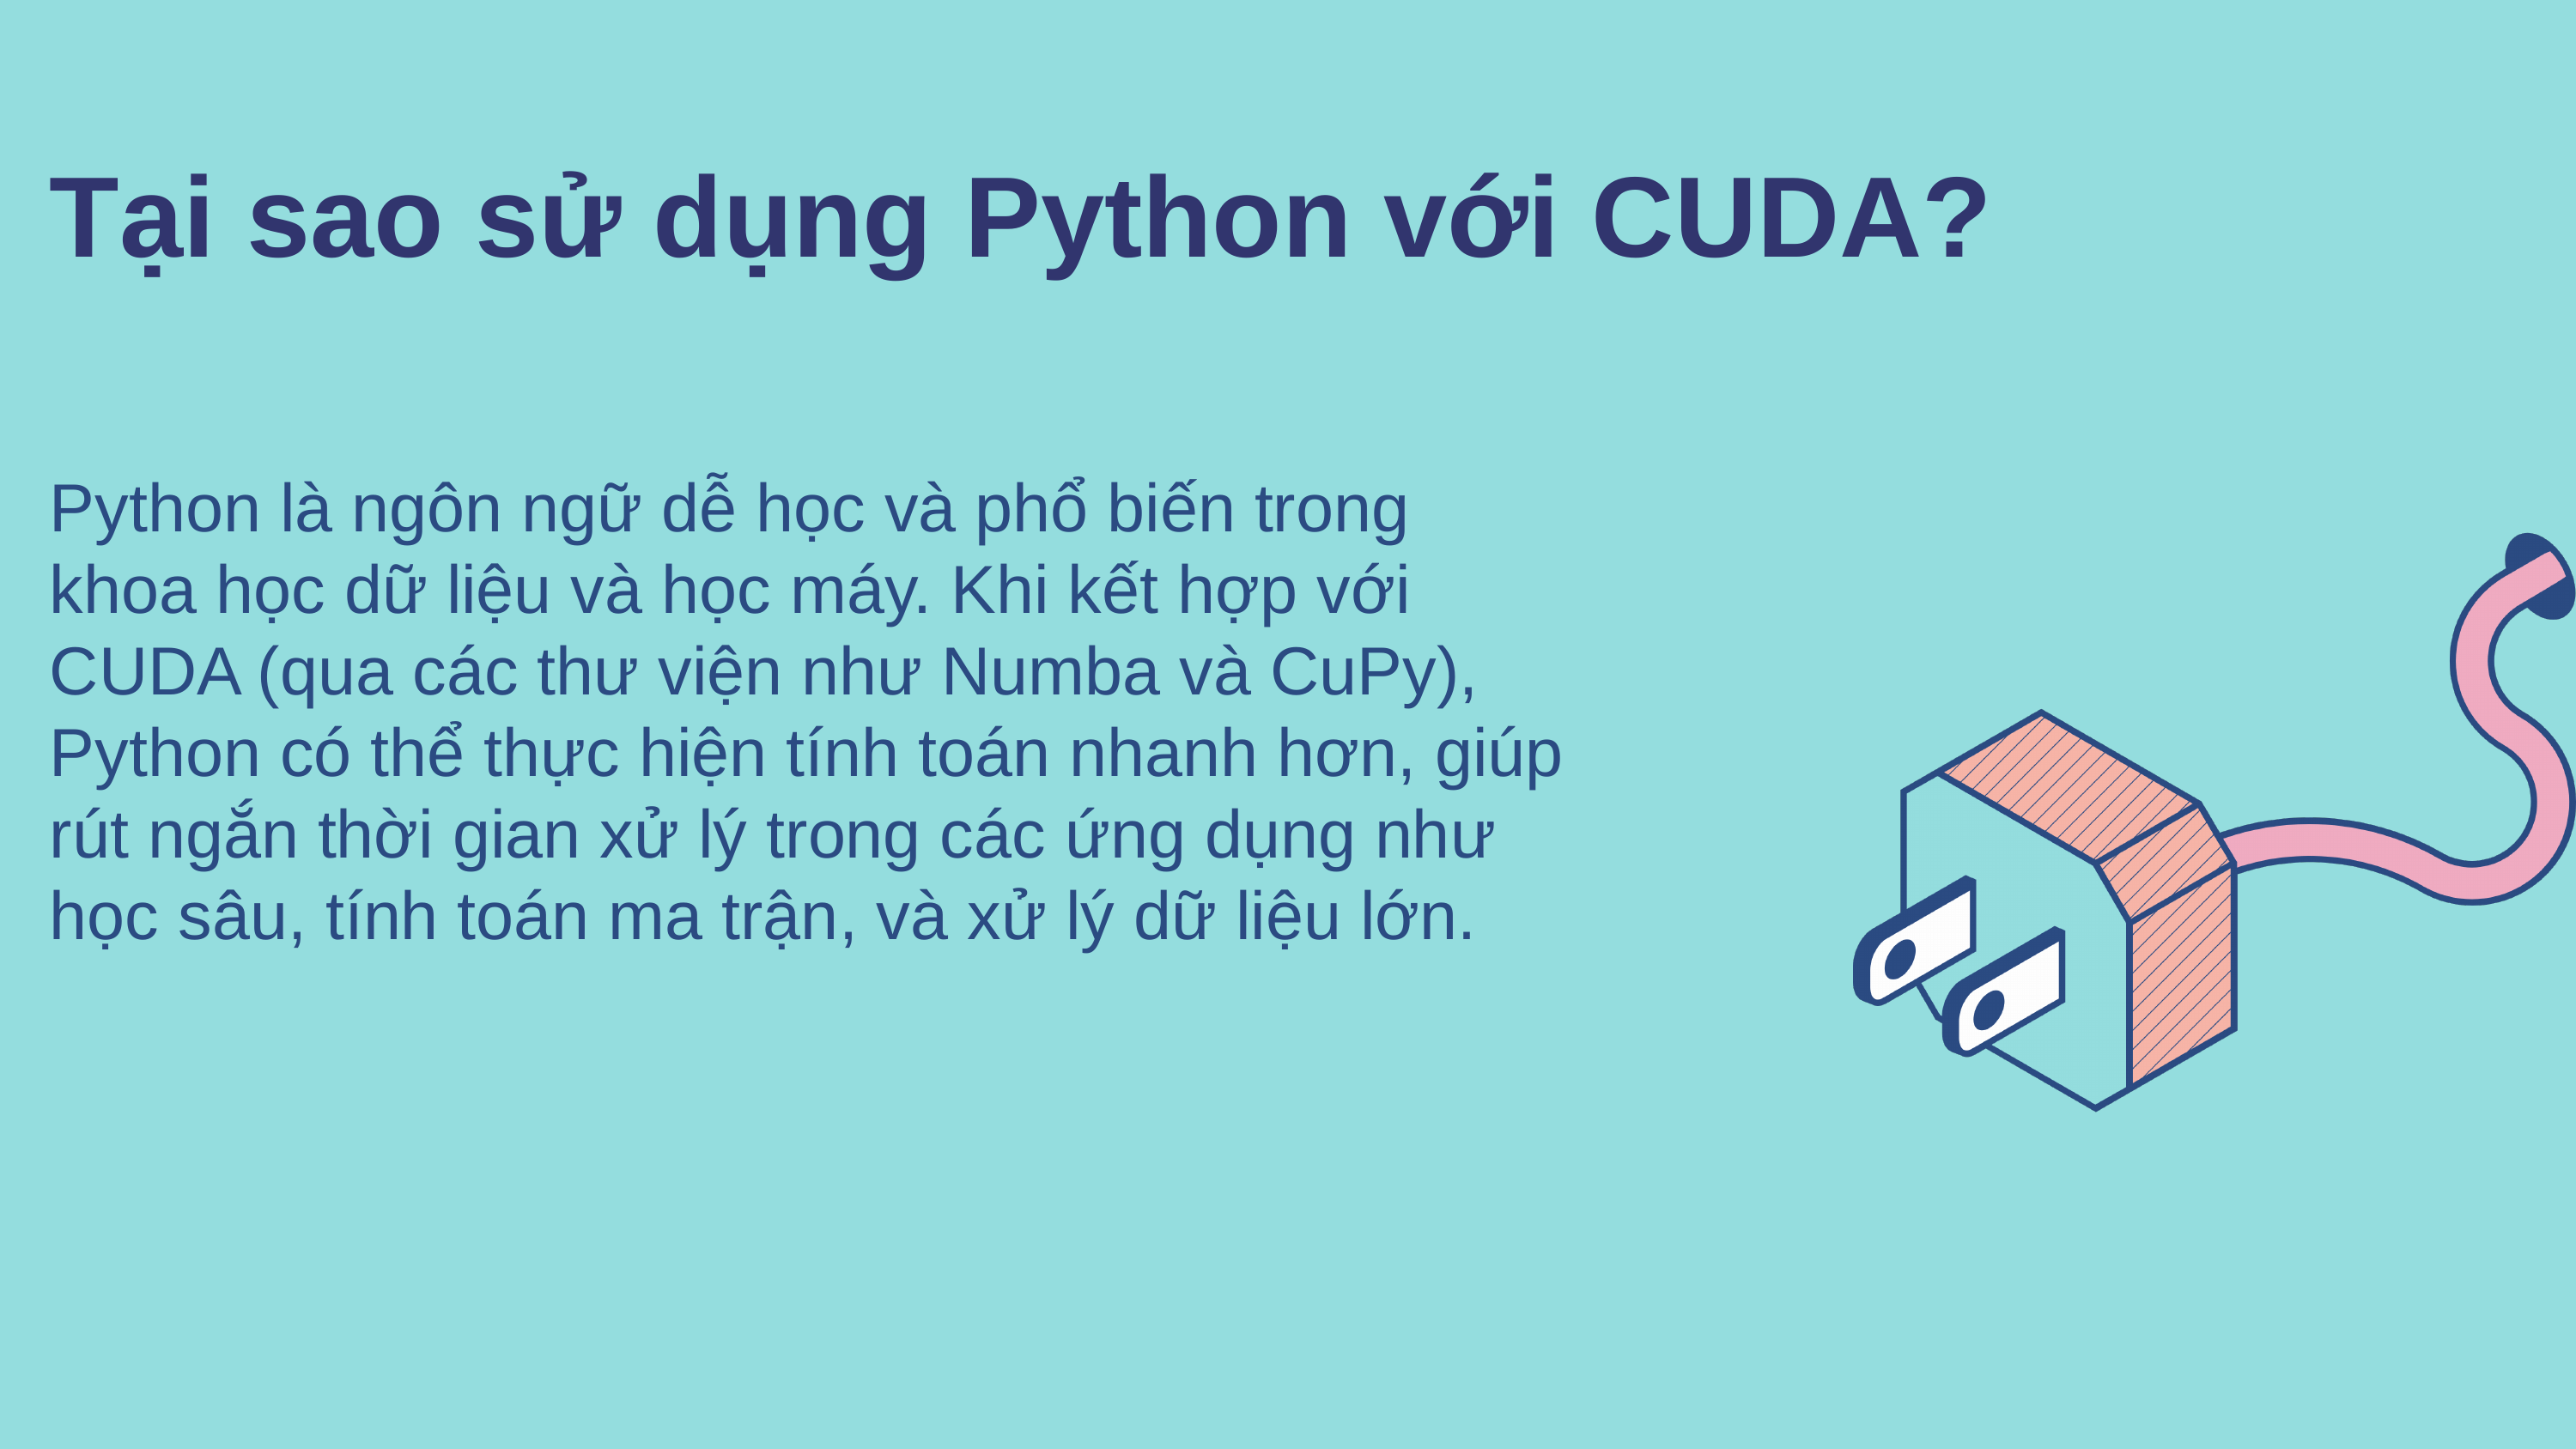

Tại sao sử dụng Python với CUDA?

Python là ngôn ngữ dễ học và phổ biến trong khoa học dữ liệu và học máy. Khi kết hợp với CUDA (qua các thư viện như Numba và CuPy), Python có thể thực hiện tính toán nhanh hơn, giúp rút ngắn thời gian xử lý trong các ứng dụng như học sâu, tính toán ma trận, và xử lý dữ liệu lớn.